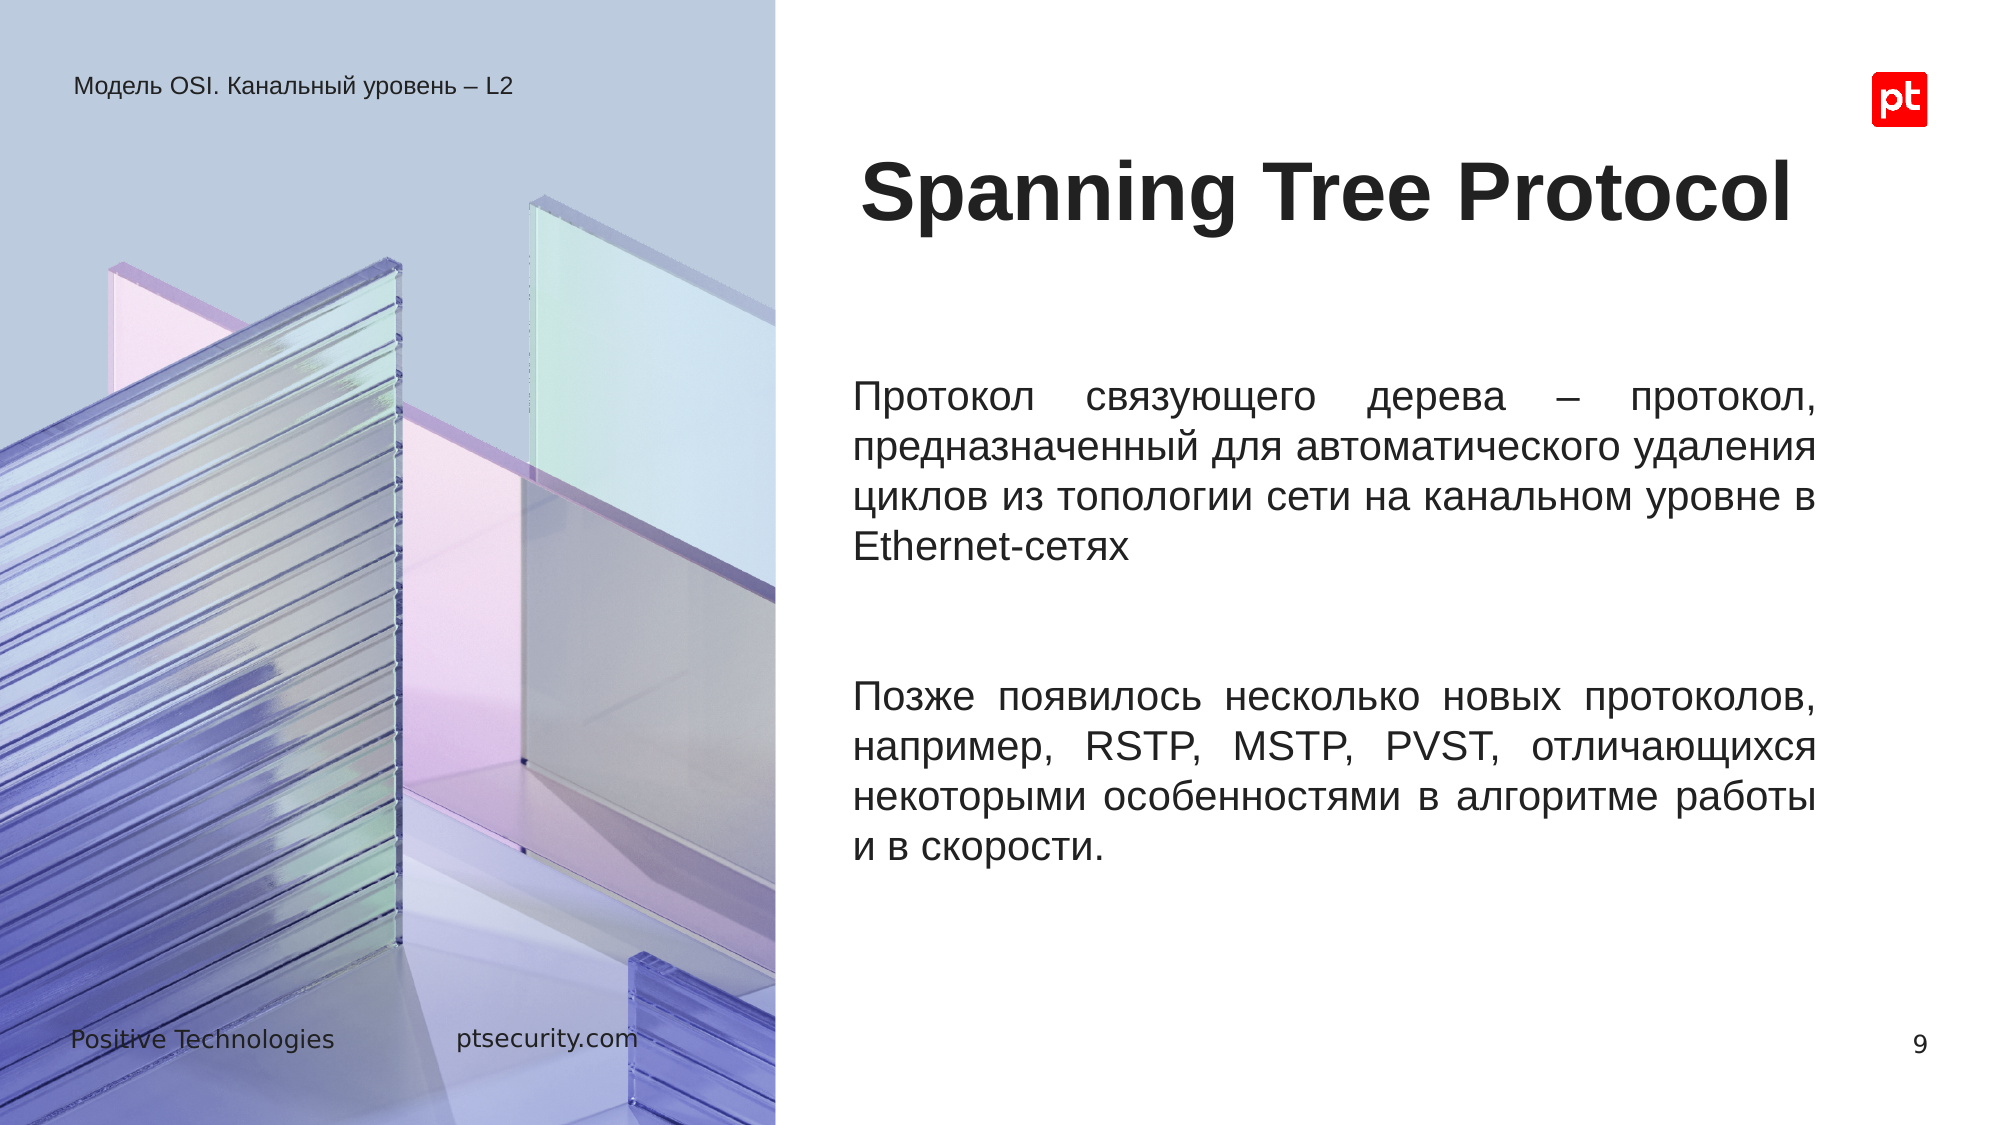

Модель OSI. Канальный уровень – L2
# Spanning Tree Protocol
Протокол связующего дерева – протокол, предназначенный для автоматического удаления циклов из топологии сети на канальном уровне в Ethernet-сетях

Позже появилось несколько новых протоколов, например, RSTP, MSTP, PVST, отличающихся некоторыми особенностями в алгоритме работы и в скорости.
9